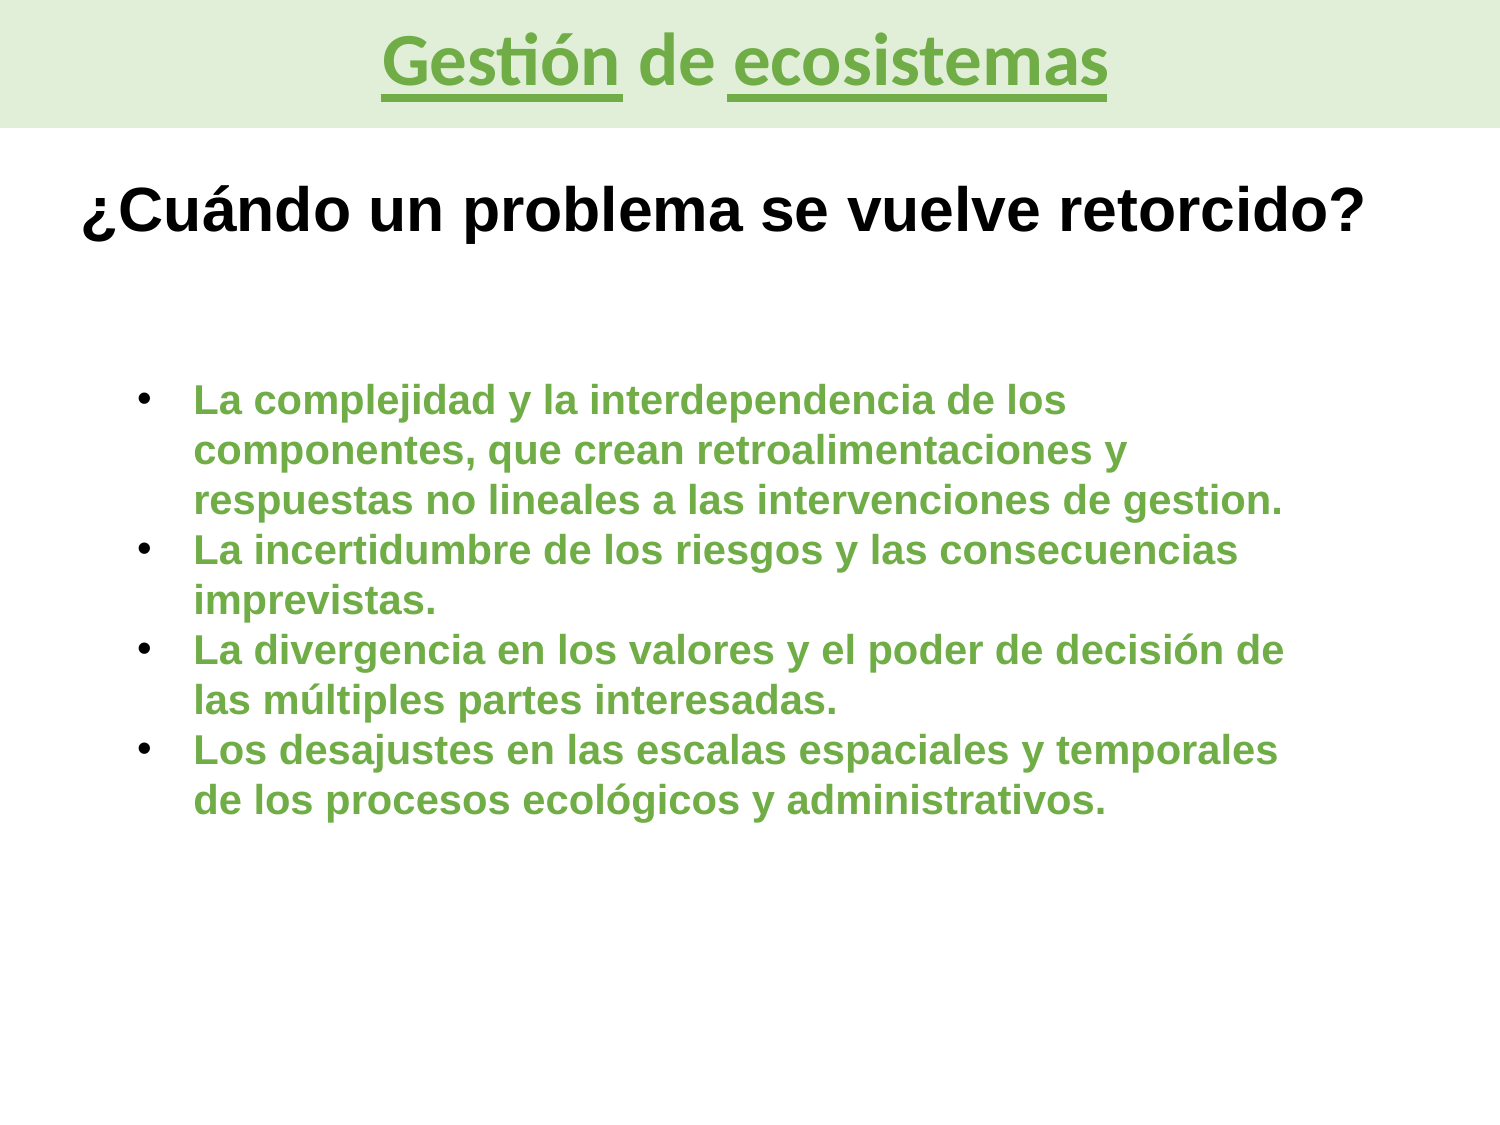

Gestión de ecosistemas
¿Cuándo un problema se vuelve retorcido?
La complejidad y la interdependencia de los componentes, que crean retroalimentaciones y respuestas no lineales a las intervenciones de gestion.
La incertidumbre de los riesgos y las consecuencias imprevistas.
La divergencia en los valores y el poder de decisión de las múltiples partes interesadas.
Los desajustes en las escalas espaciales y temporales de los procesos ecológicos y administrativos.